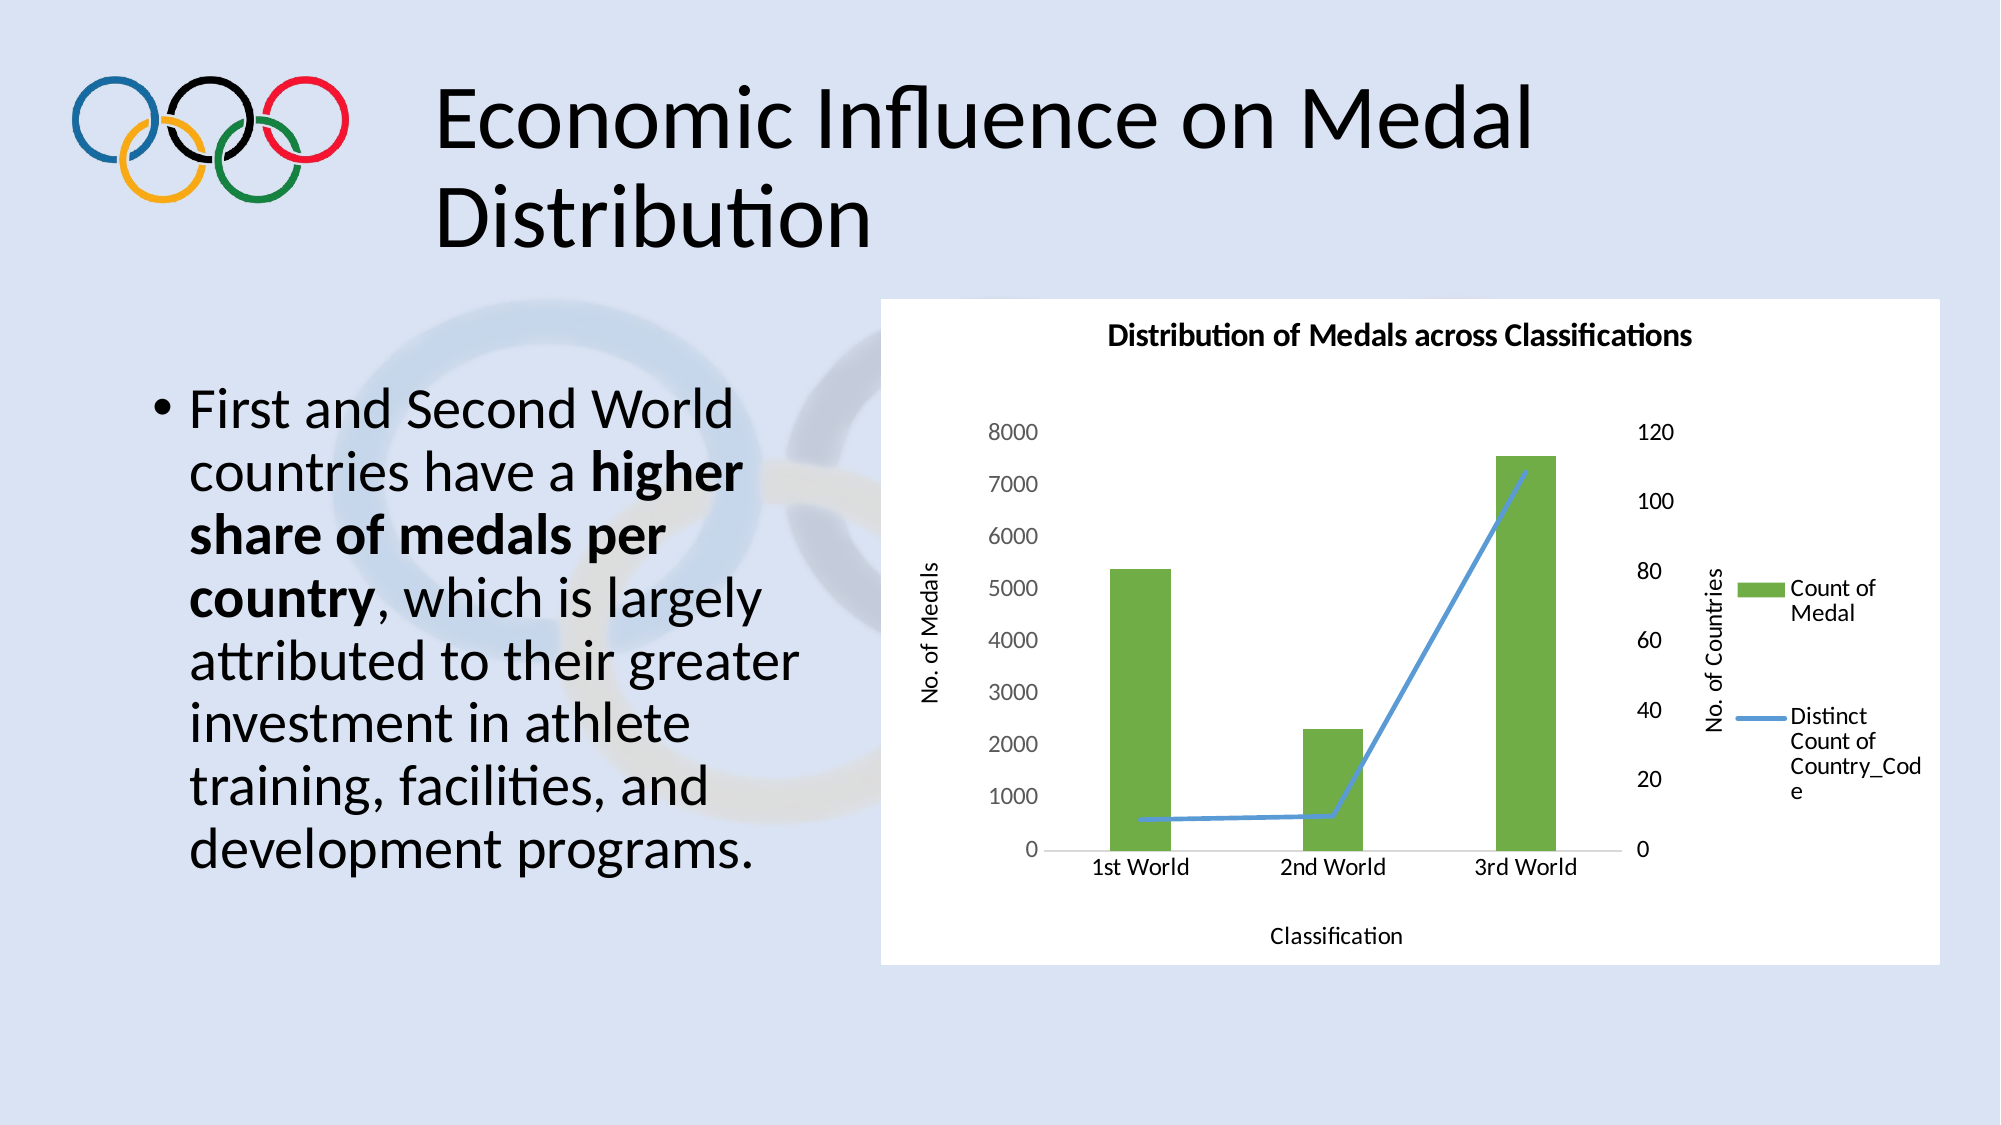

# Economic Influence on Medal Distribution

### Chart

| Category |  |  |
|---|---|---|
| 1st World | 5405.0 | 9.0 |
| 2nd World | 2340.0 | 10.0 |
| 3rd World | 7571.0 | 109.0 |
First and Second World countries have a higher share of medals per country, which is largely attributed to their greater investment in athlete training, facilities, and development programs.